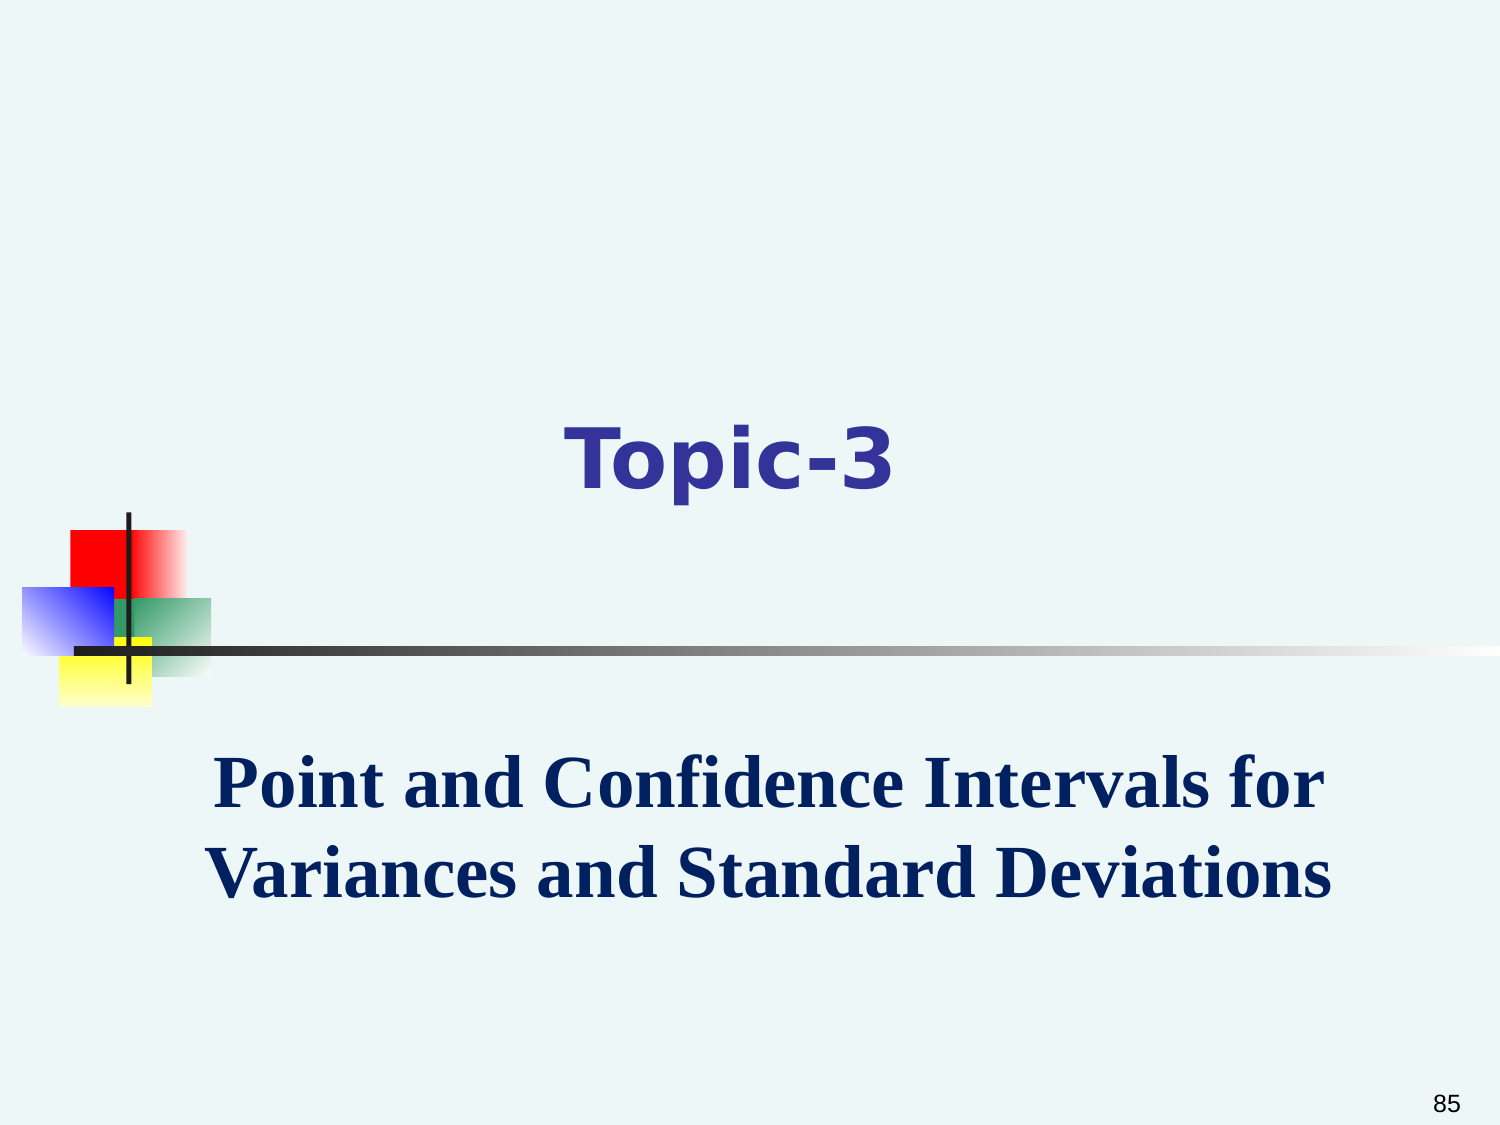

# Topic-3
Point and Confidence Intervals for Variances and Standard Deviations
85